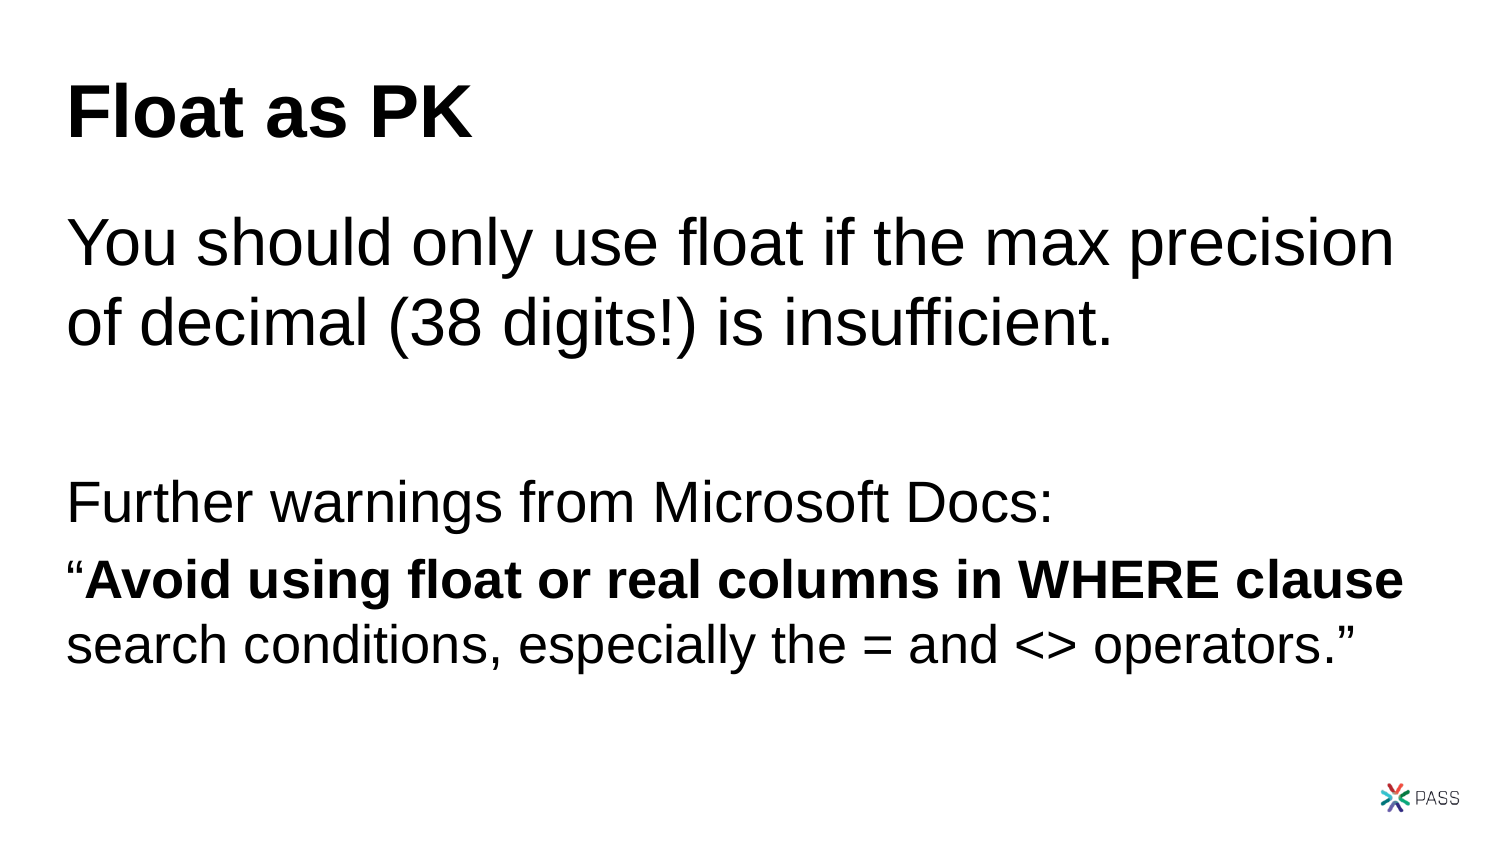

# Float as PK
You should only use float if the max precision of decimal (38 digits!) is insufficient.

Further warnings from Microsoft Docs:
“Avoid using float or real columns in WHERE clause search conditions, especially the = and <> operators.”